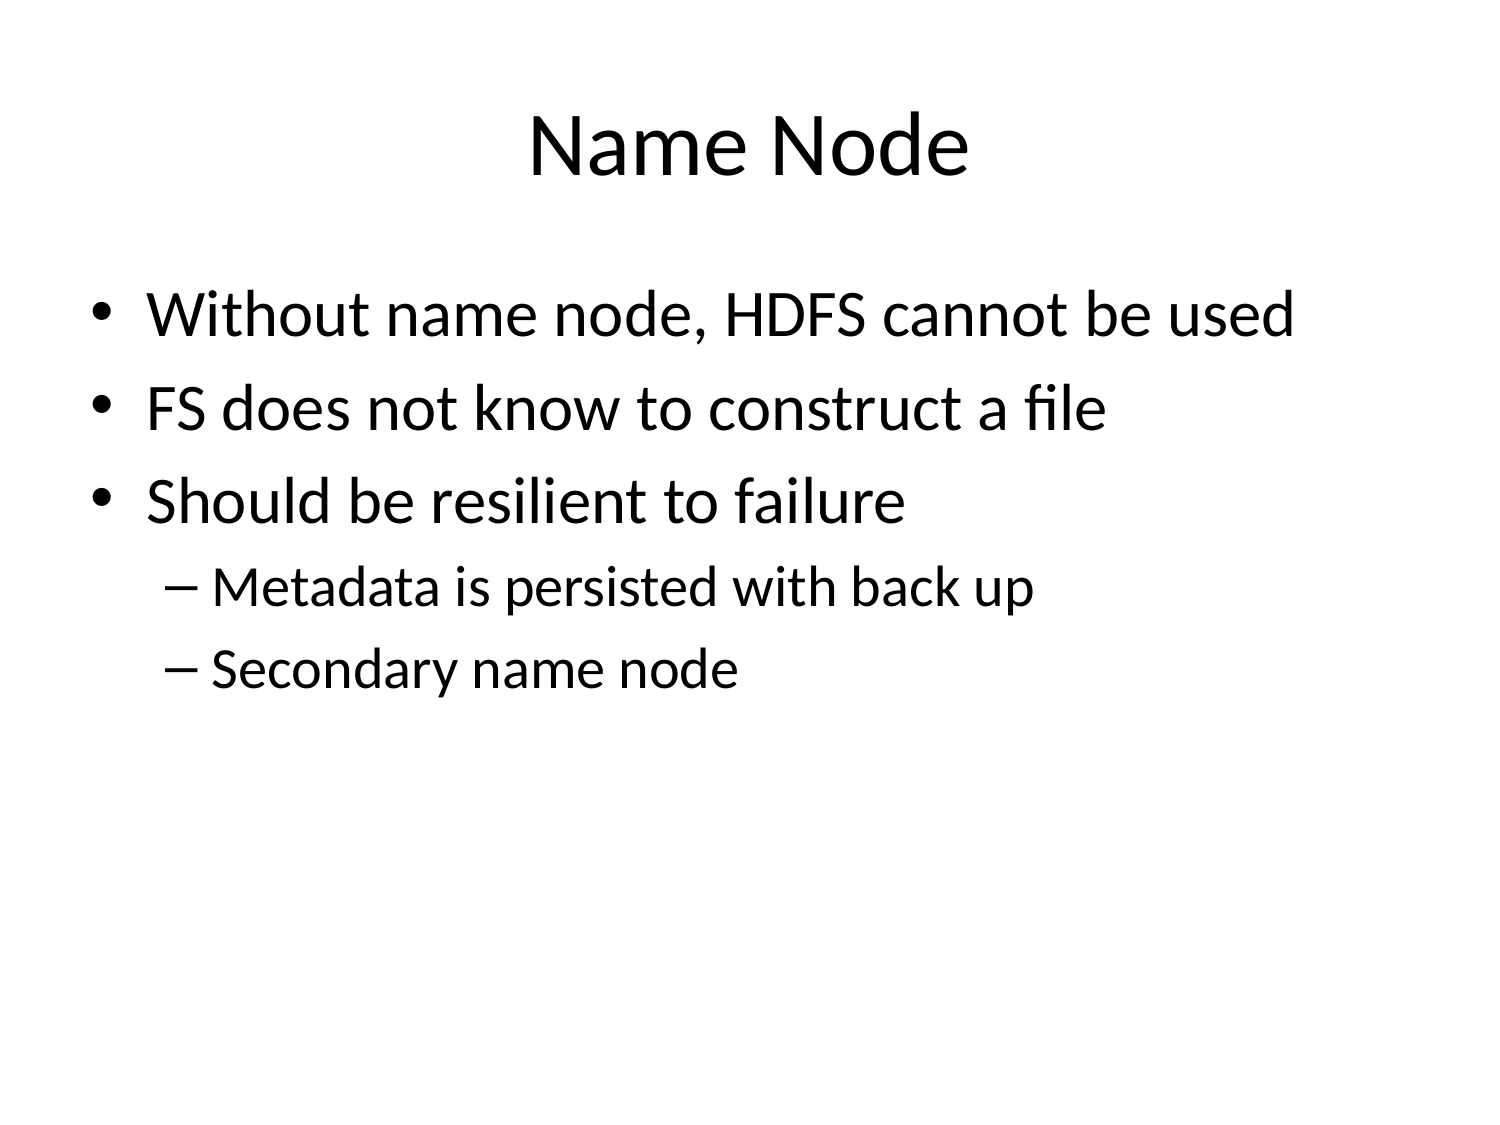

# Name Node
Without name node, HDFS cannot be used
FS does not know to construct a file
Should be resilient to failure
Metadata is persisted with back up
Secondary name node